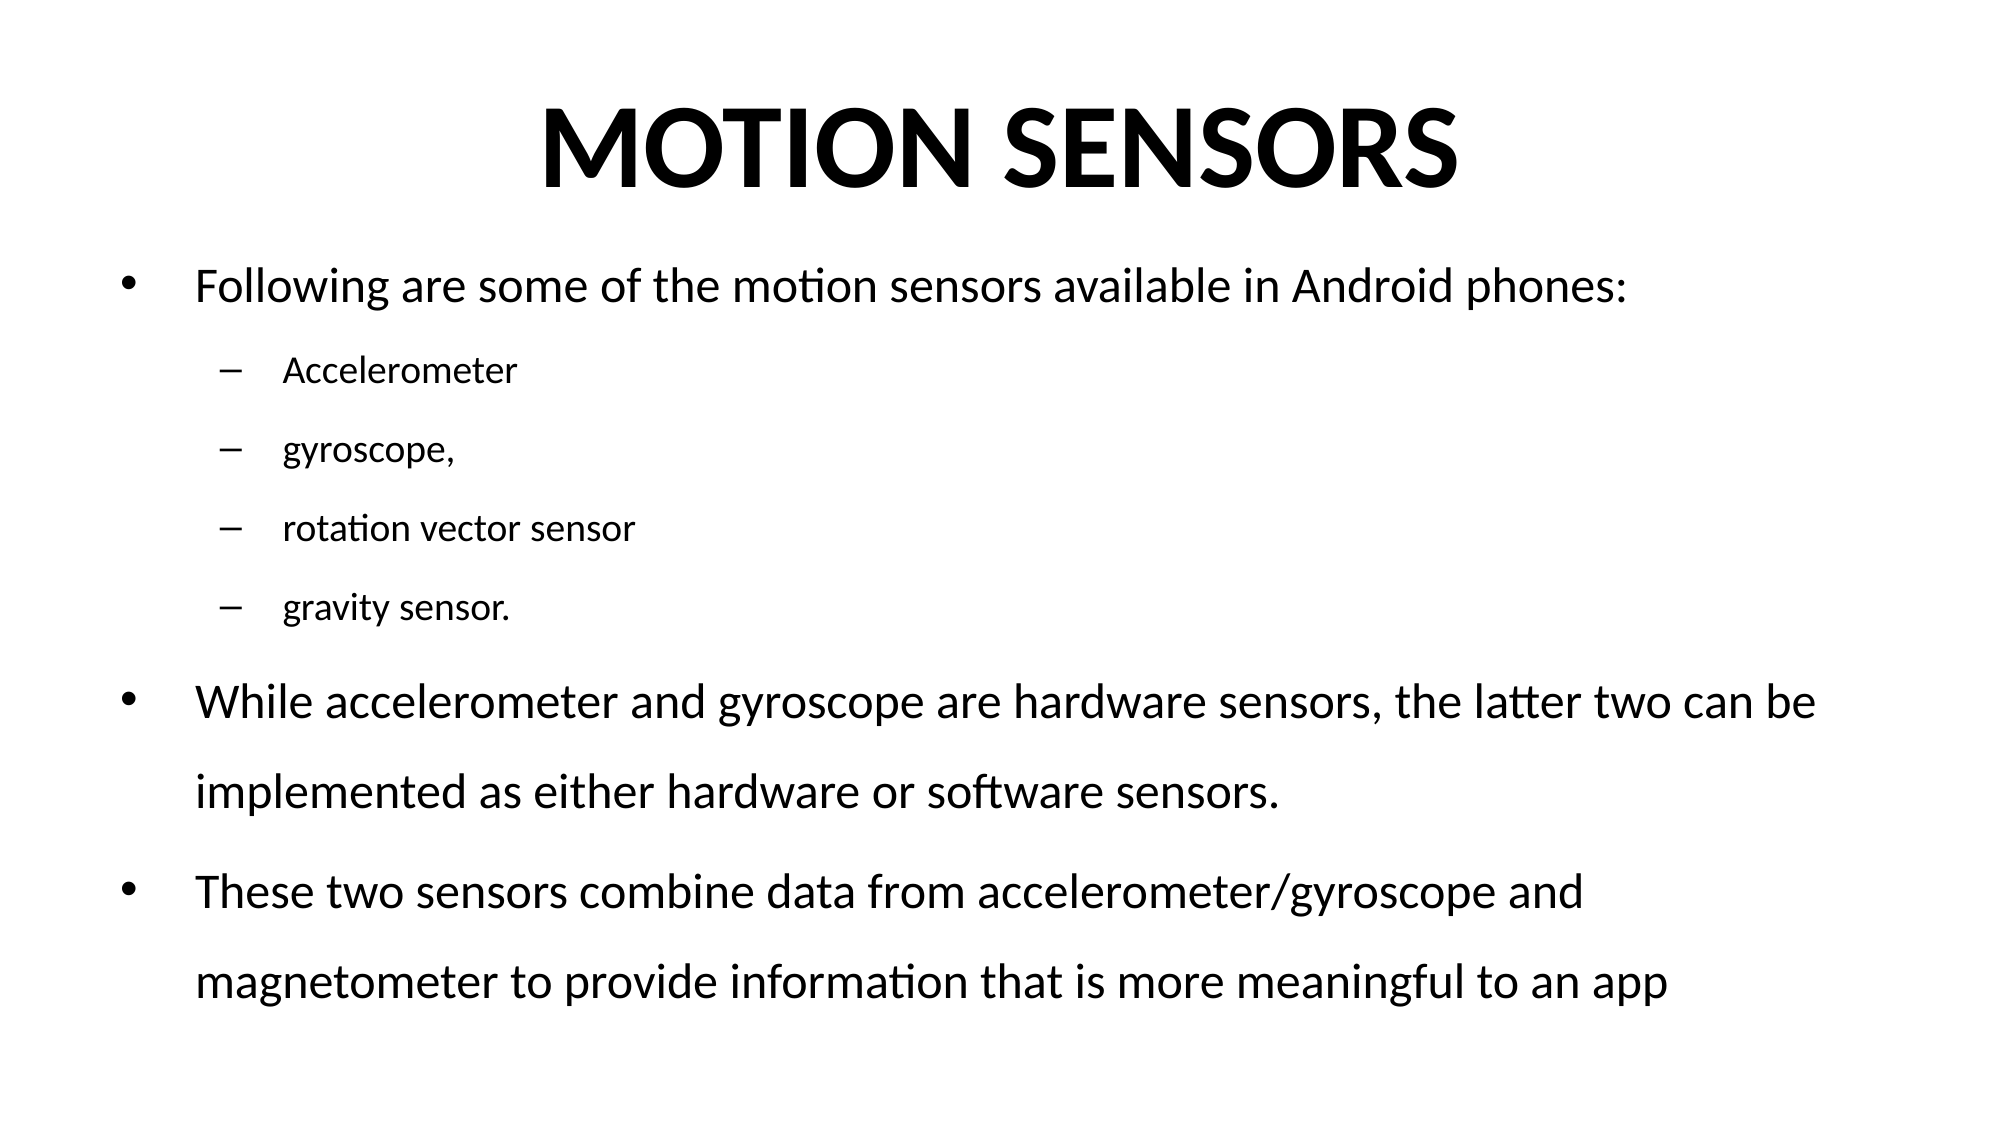

# MOTION SENSORS
Following are some of the motion sensors available in Android phones:
Accelerometer
gyroscope,
rotation vector sensor
gravity sensor.
While accelerometer and gyroscope are hardware sensors, the latter two can be implemented as either hardware or software sensors.
These two sensors combine data from accelerometer/gyroscope and magnetometer to provide information that is more meaningful to an app